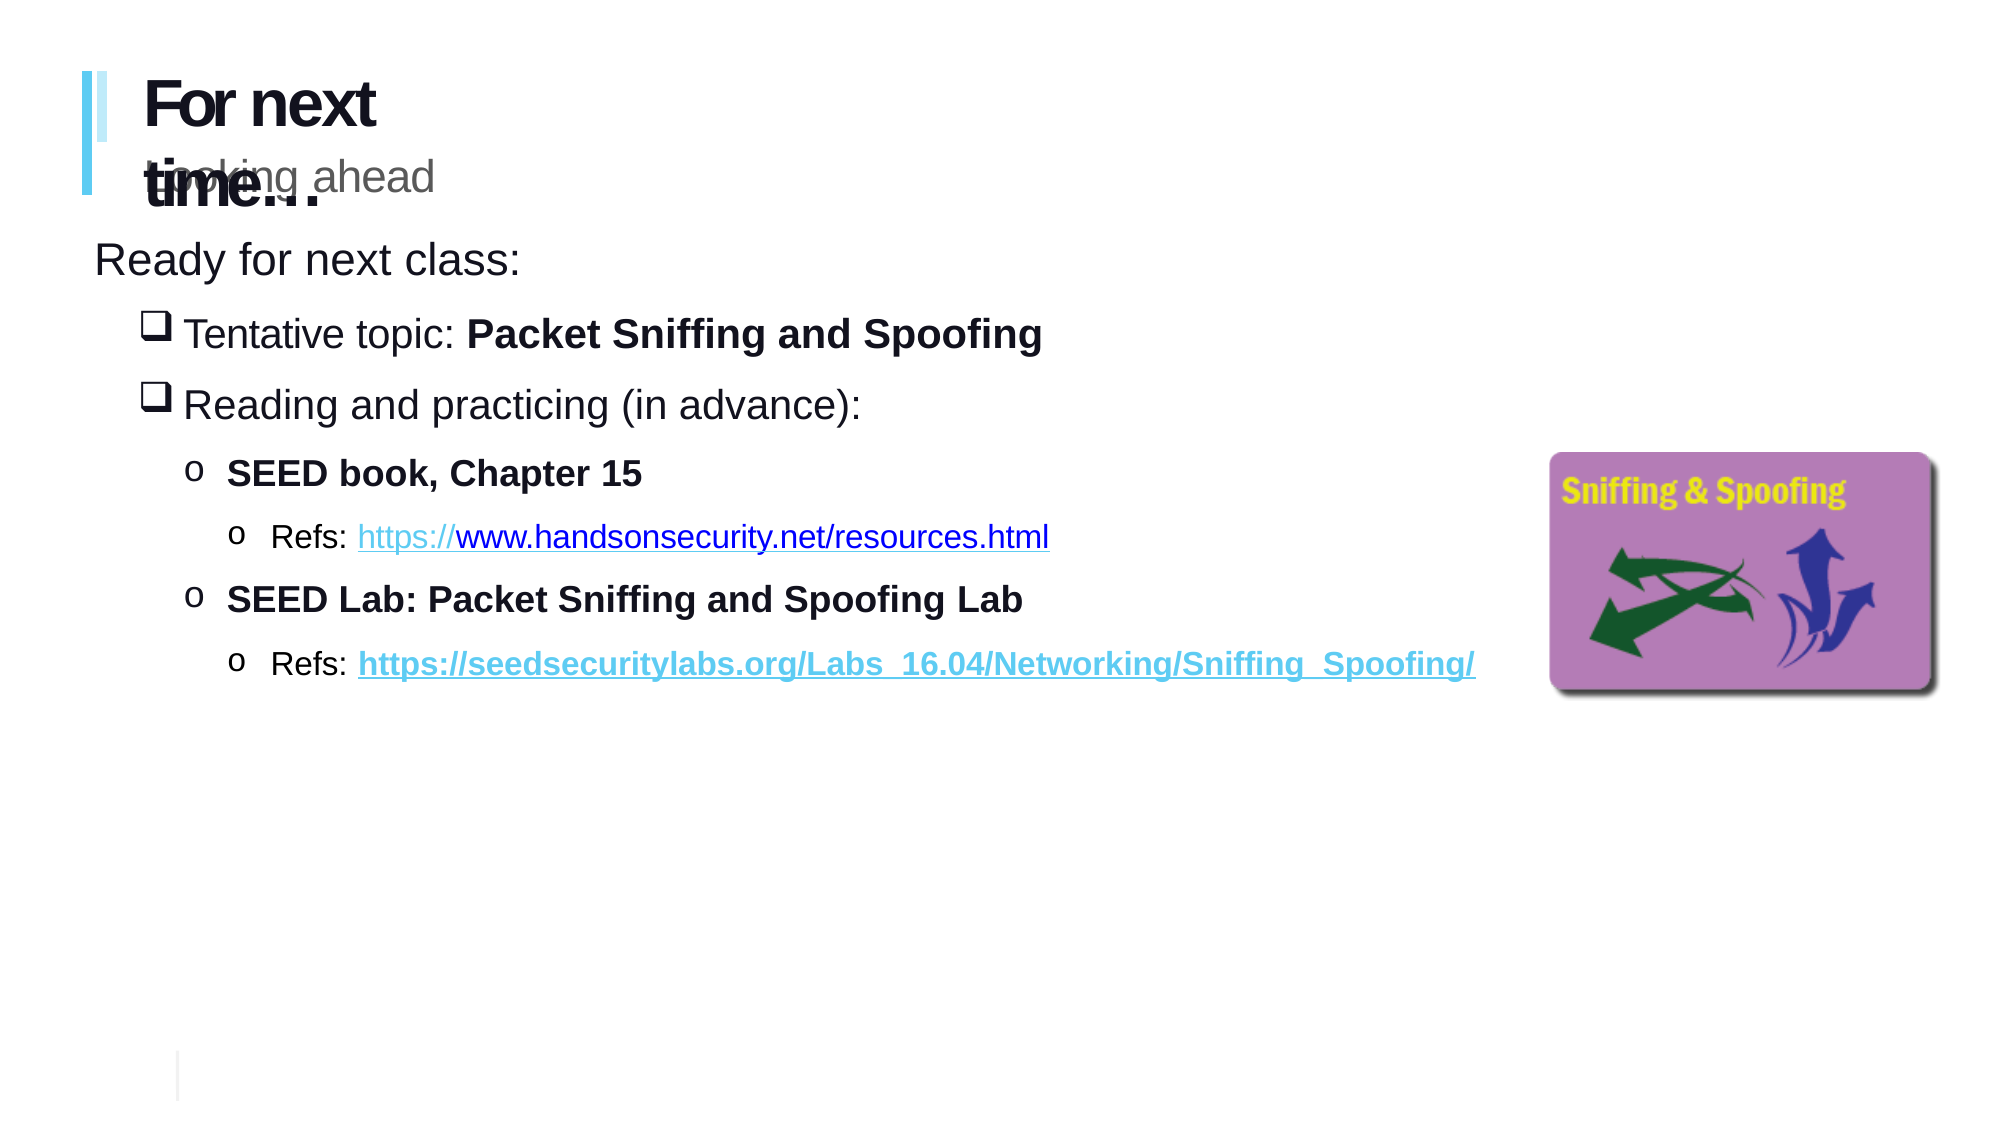

# For next time…

Looking ahead
Ready for next class:
Tentative topic: Packet Sniffing and Spoofing
Reading and practicing (in advance):
SEED book, Chapter 15
Refs: https://www.handsonsecurity.net/resources.html
SEED Lab: Packet Sniffing and Spoofing Lab
Refs: https://seedsecuritylabs.org/Labs_16.04/Networking/Sniffing_Spoofing/

NT101 – Network Security
Winter 2020
38